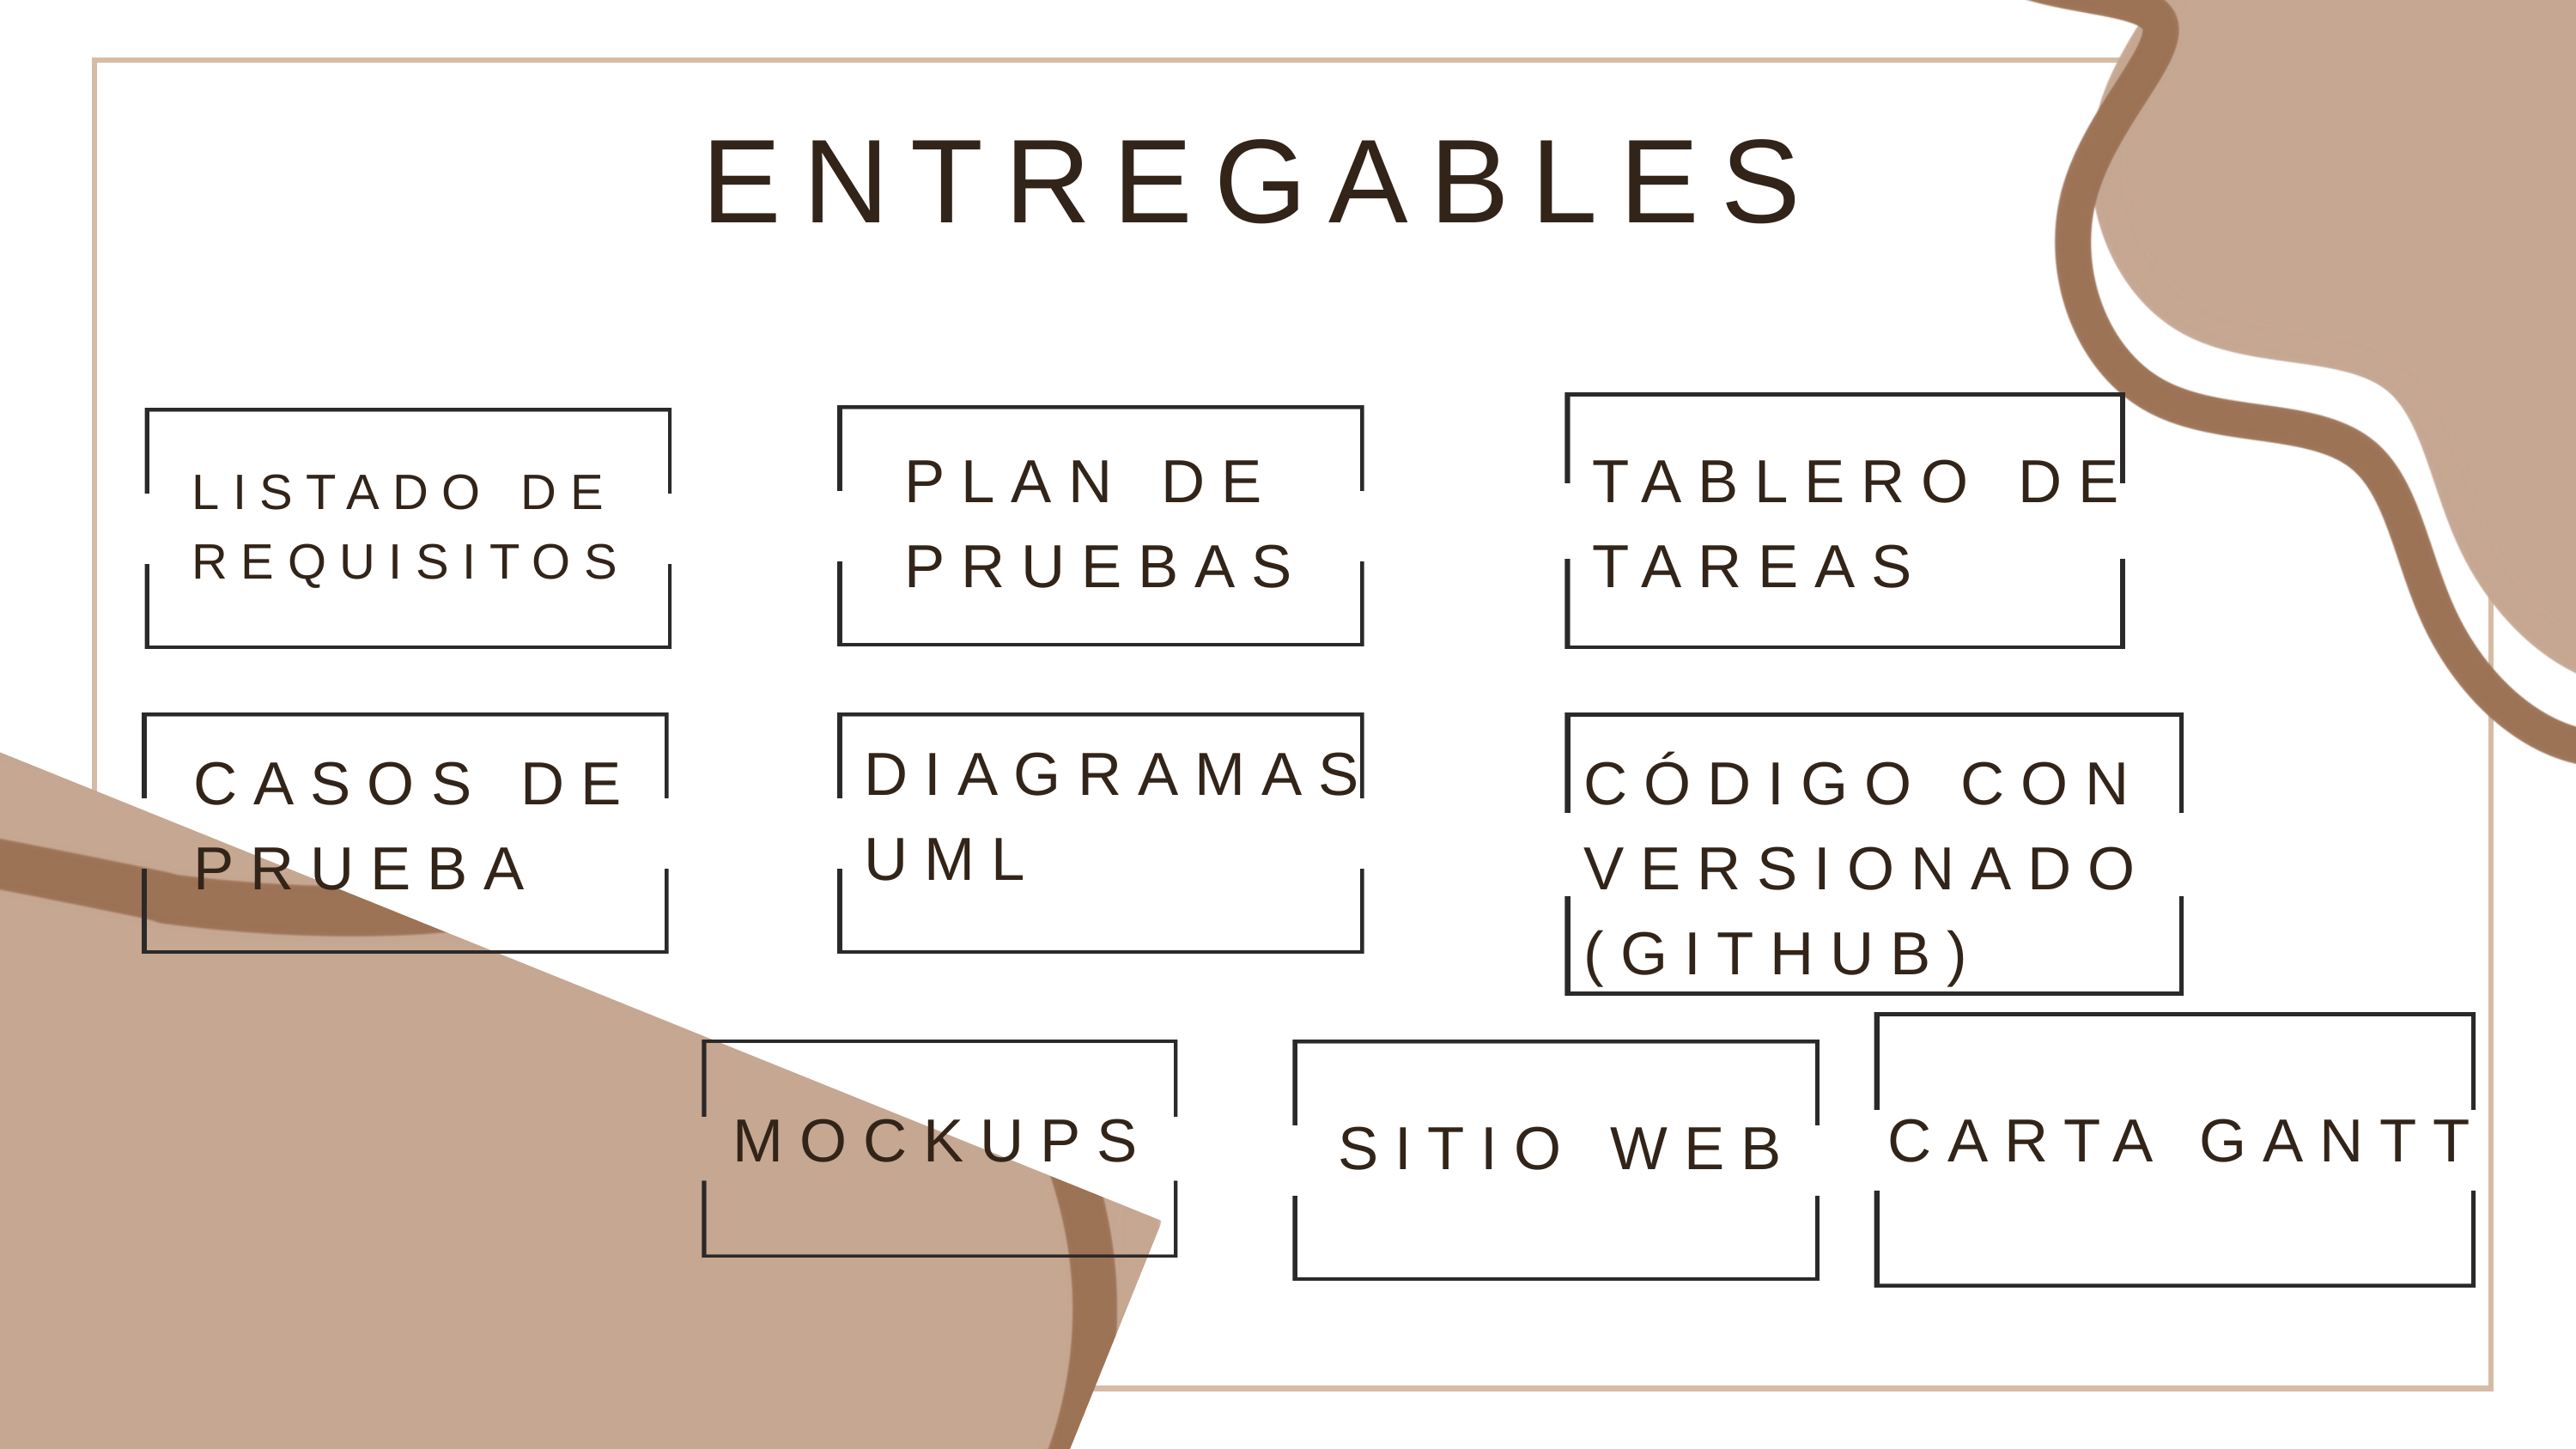

ENTREGABLES

PLAN DE PRUEBAS
TABLERO DE TAREAS
LISTADO DE REQUISITOS

DIAGRAMAS UML
CASOS DE PRUEBA
CÓDIGO CON VERSIONADO (GITHUB)

MOCKUPS
CARTA GANTT
SITIO WEB